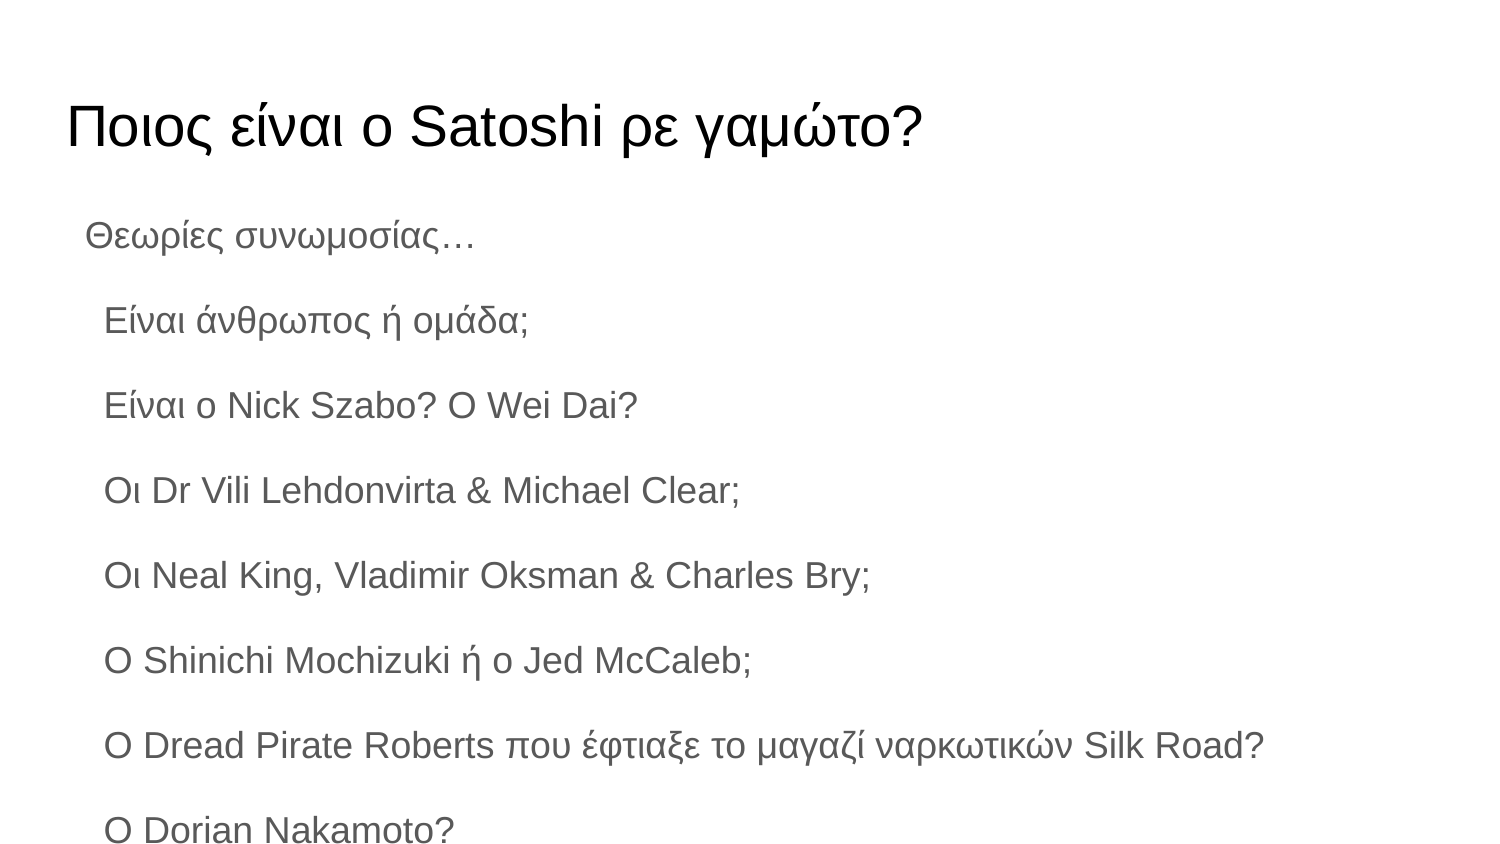

# Ποιος είναι ο Satoshi ρε γαμώτο?
Θεωρίες συνωμοσίας…
Είναι άνθρωπος ή ομάδα;
Είναι ο Nick Szabo? Ο Wei Dai?
Οι Dr Vili Lehdonvirta & Michael Clear;
Οι Neal King, Vladimir Oksman & Charles Bry;
Ο Shinichi Mochizuki ή ο Jed McCaleb;
Ο Dread Pirate Roberts που έφτιαξε το μαγαζί ναρκωτικών Silk Road?
Ο Dorian Nakamoto?
Ο Craig Steven Wright?
Όπως και να έχει, έκρυψε την ταυτότητά του καλά και επέλεξε να μείνει ανώνυμος